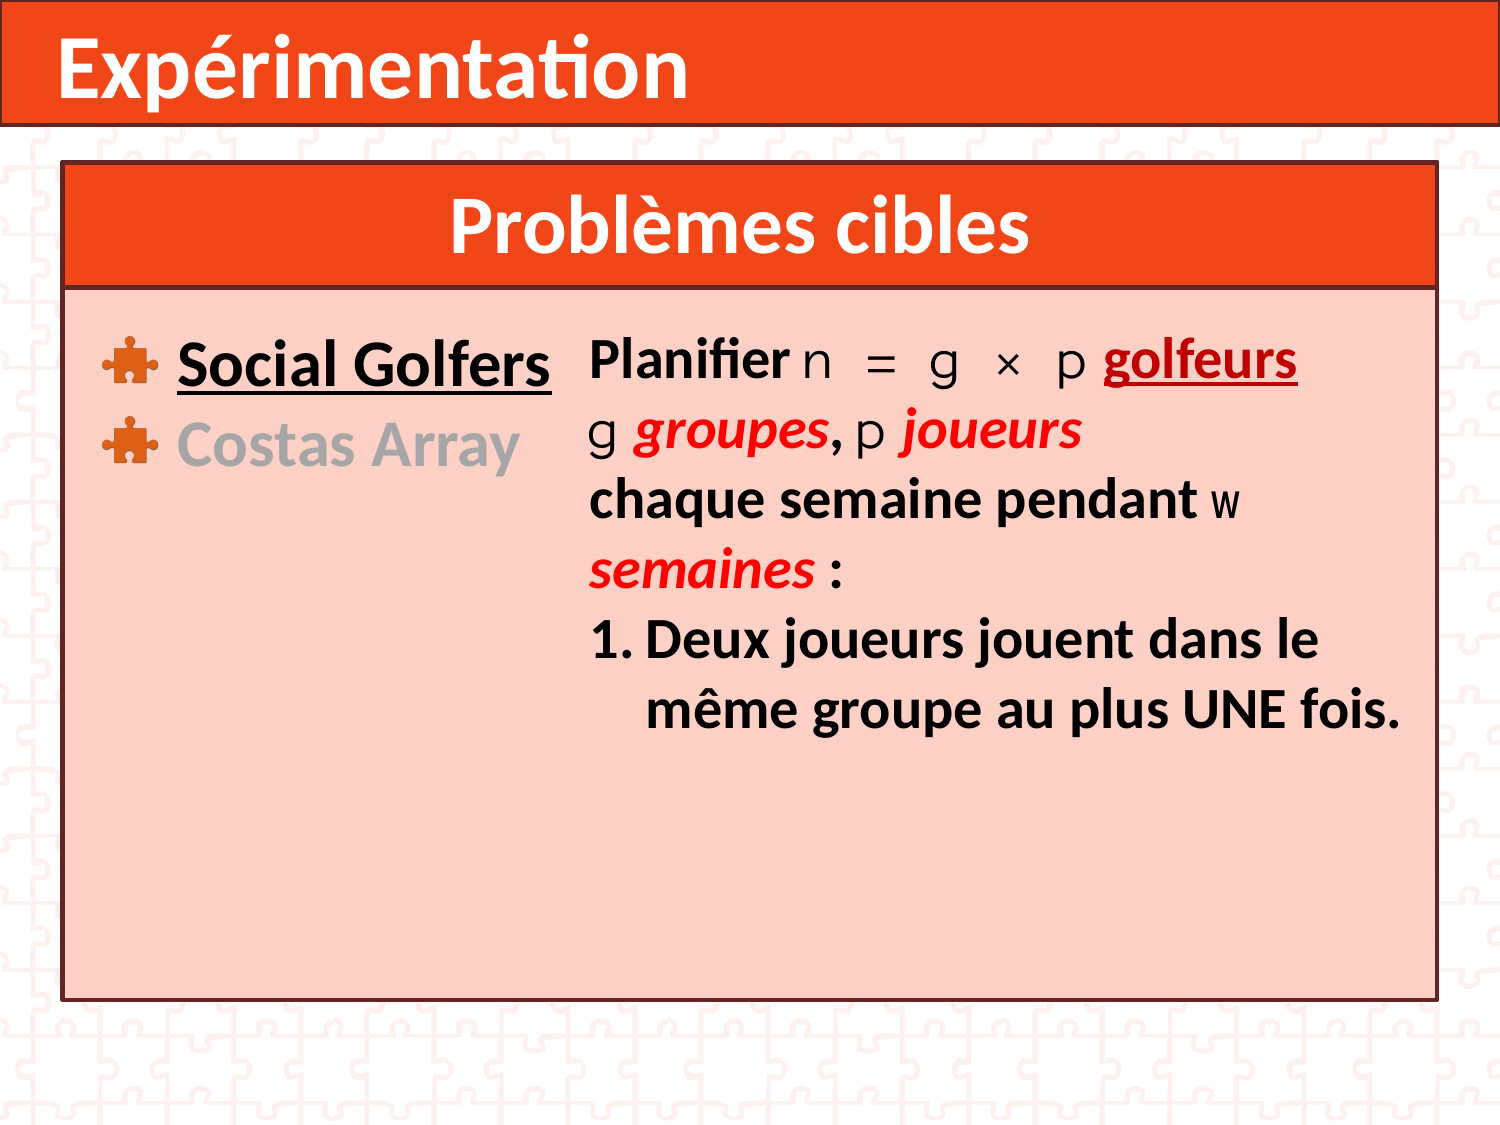

Expérimentation

Problèmes cibles
Social Golfers
Costas Array
Planifier n = g × p golfeurs
g groupes, p joueurs
chaque semaine pendant w semaines :
Deux joueurs jouent dans le même groupe au plus UNE fois.